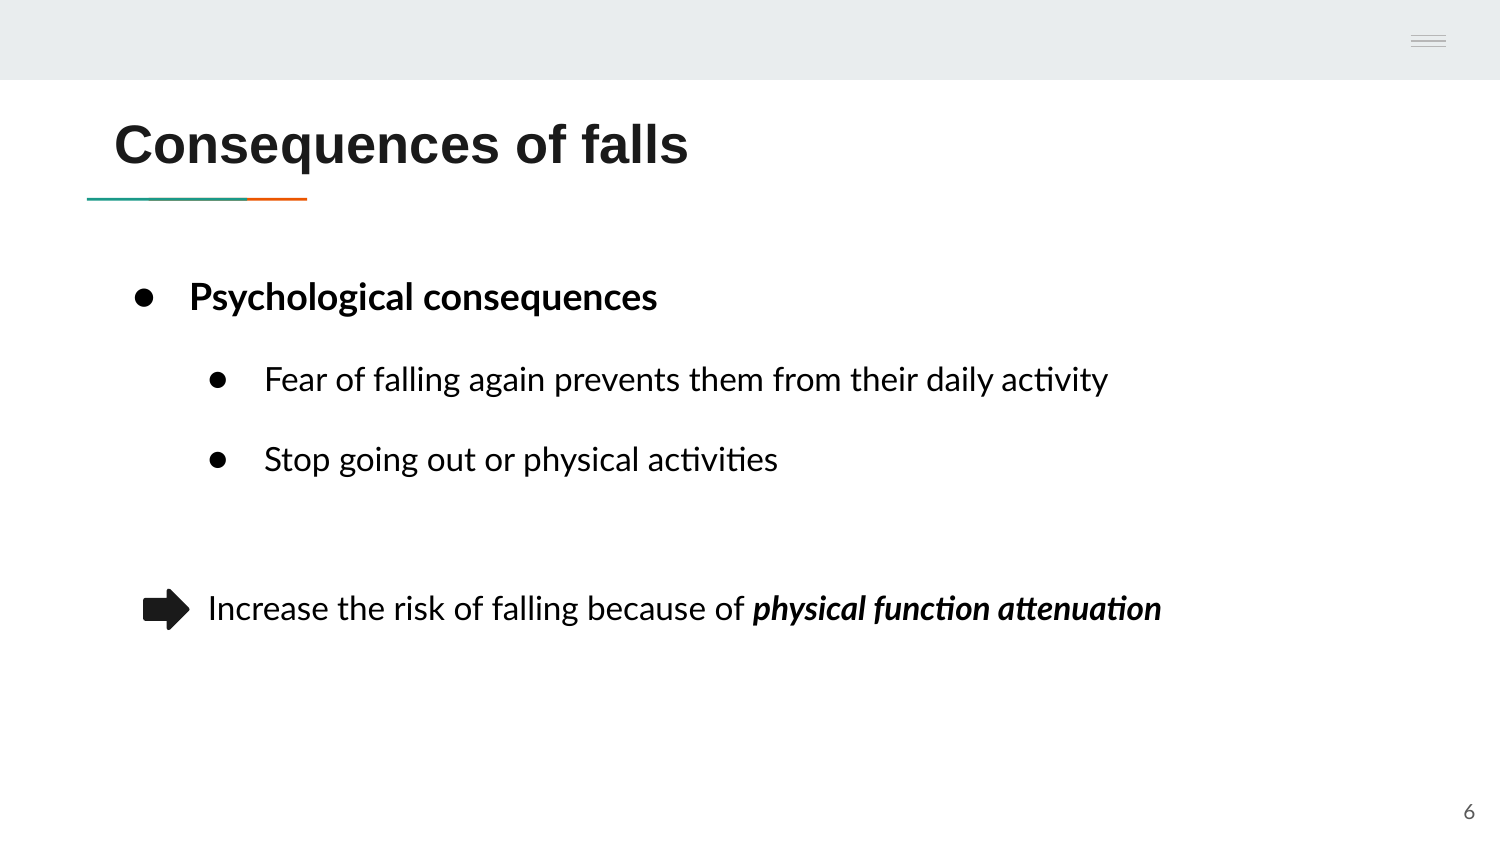

# Consequences of falls
Psychological consequences
Fear of falling again prevents them from their daily activity
Stop going out or physical activities

Increase the risk of falling because of physical function attenuation

6